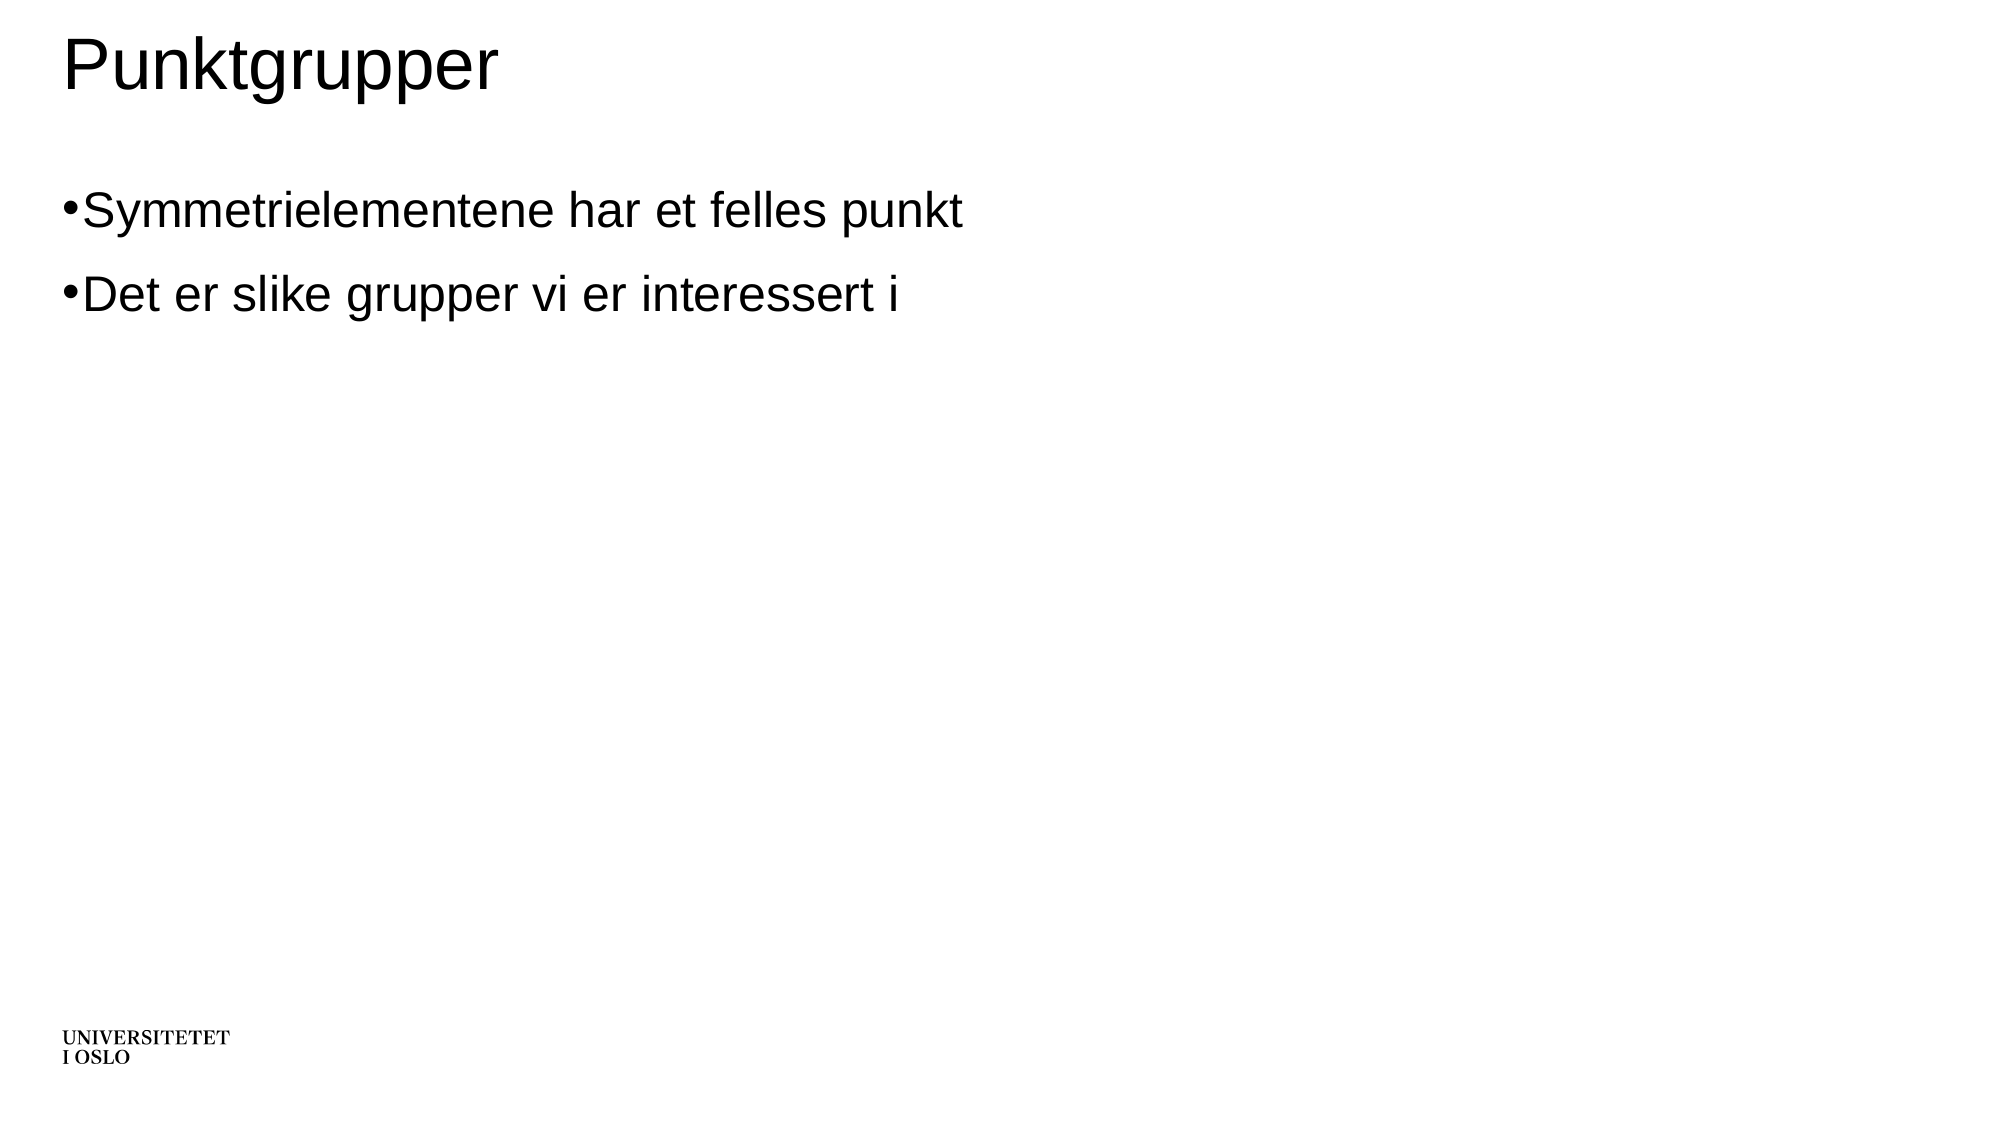

# Punktgrupper
Symmetrielementene har et felles punkt
Det er slike grupper vi er interessert i